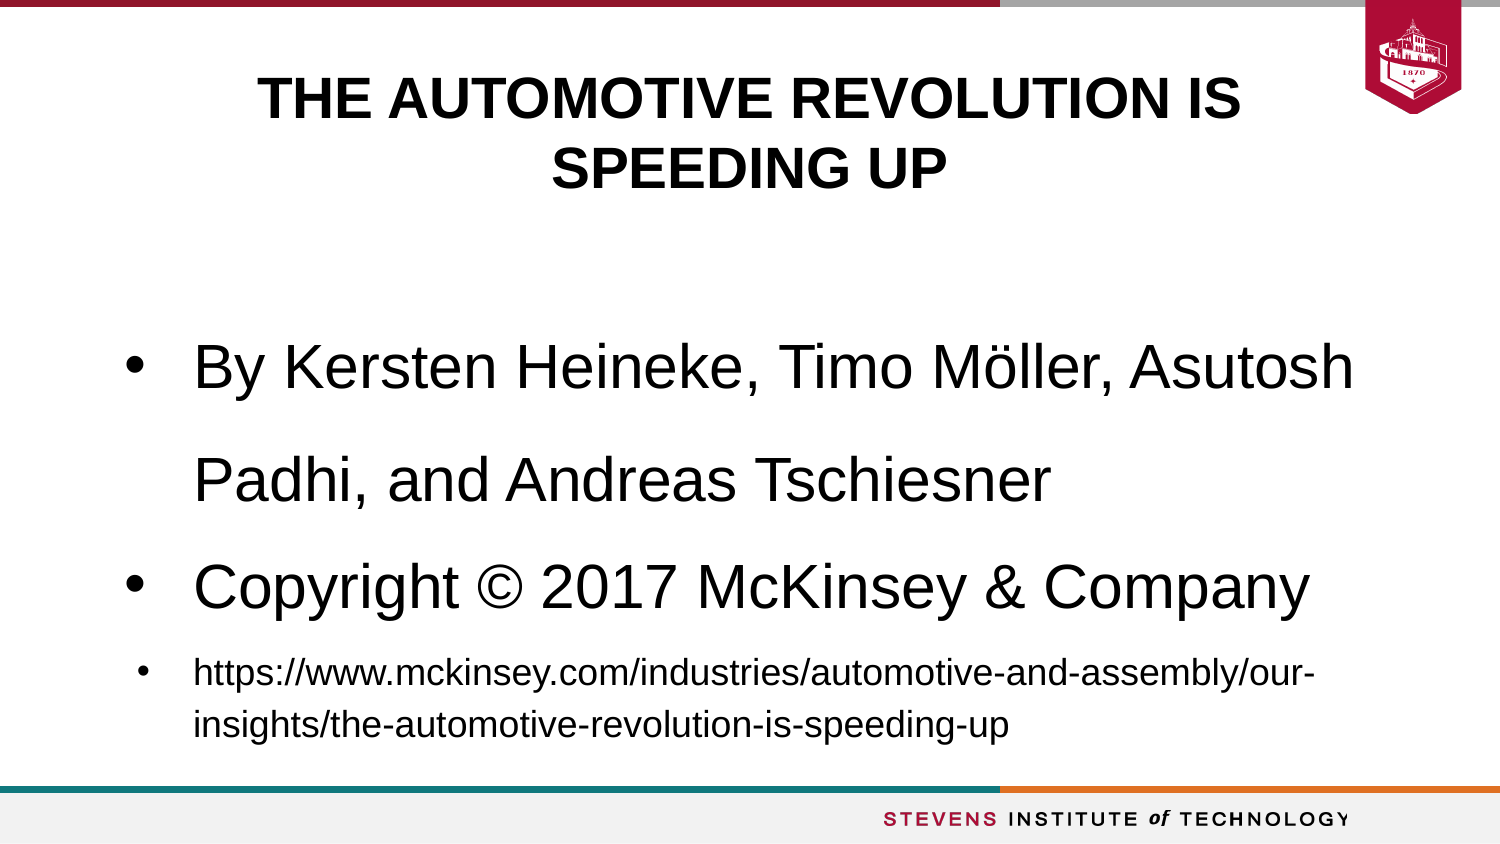

# THE AUTOMOTIVE REVOLUTION IS SPEEDING UP
By Kersten Heineke, Timo Möller, Asutosh Padhi, and Andreas Tschiesner
Copyright © 2017 McKinsey & Company
https://www.mckinsey.com/industries/automotive-and-assembly/our-insights/the-automotive-revolution-is-speeding-up